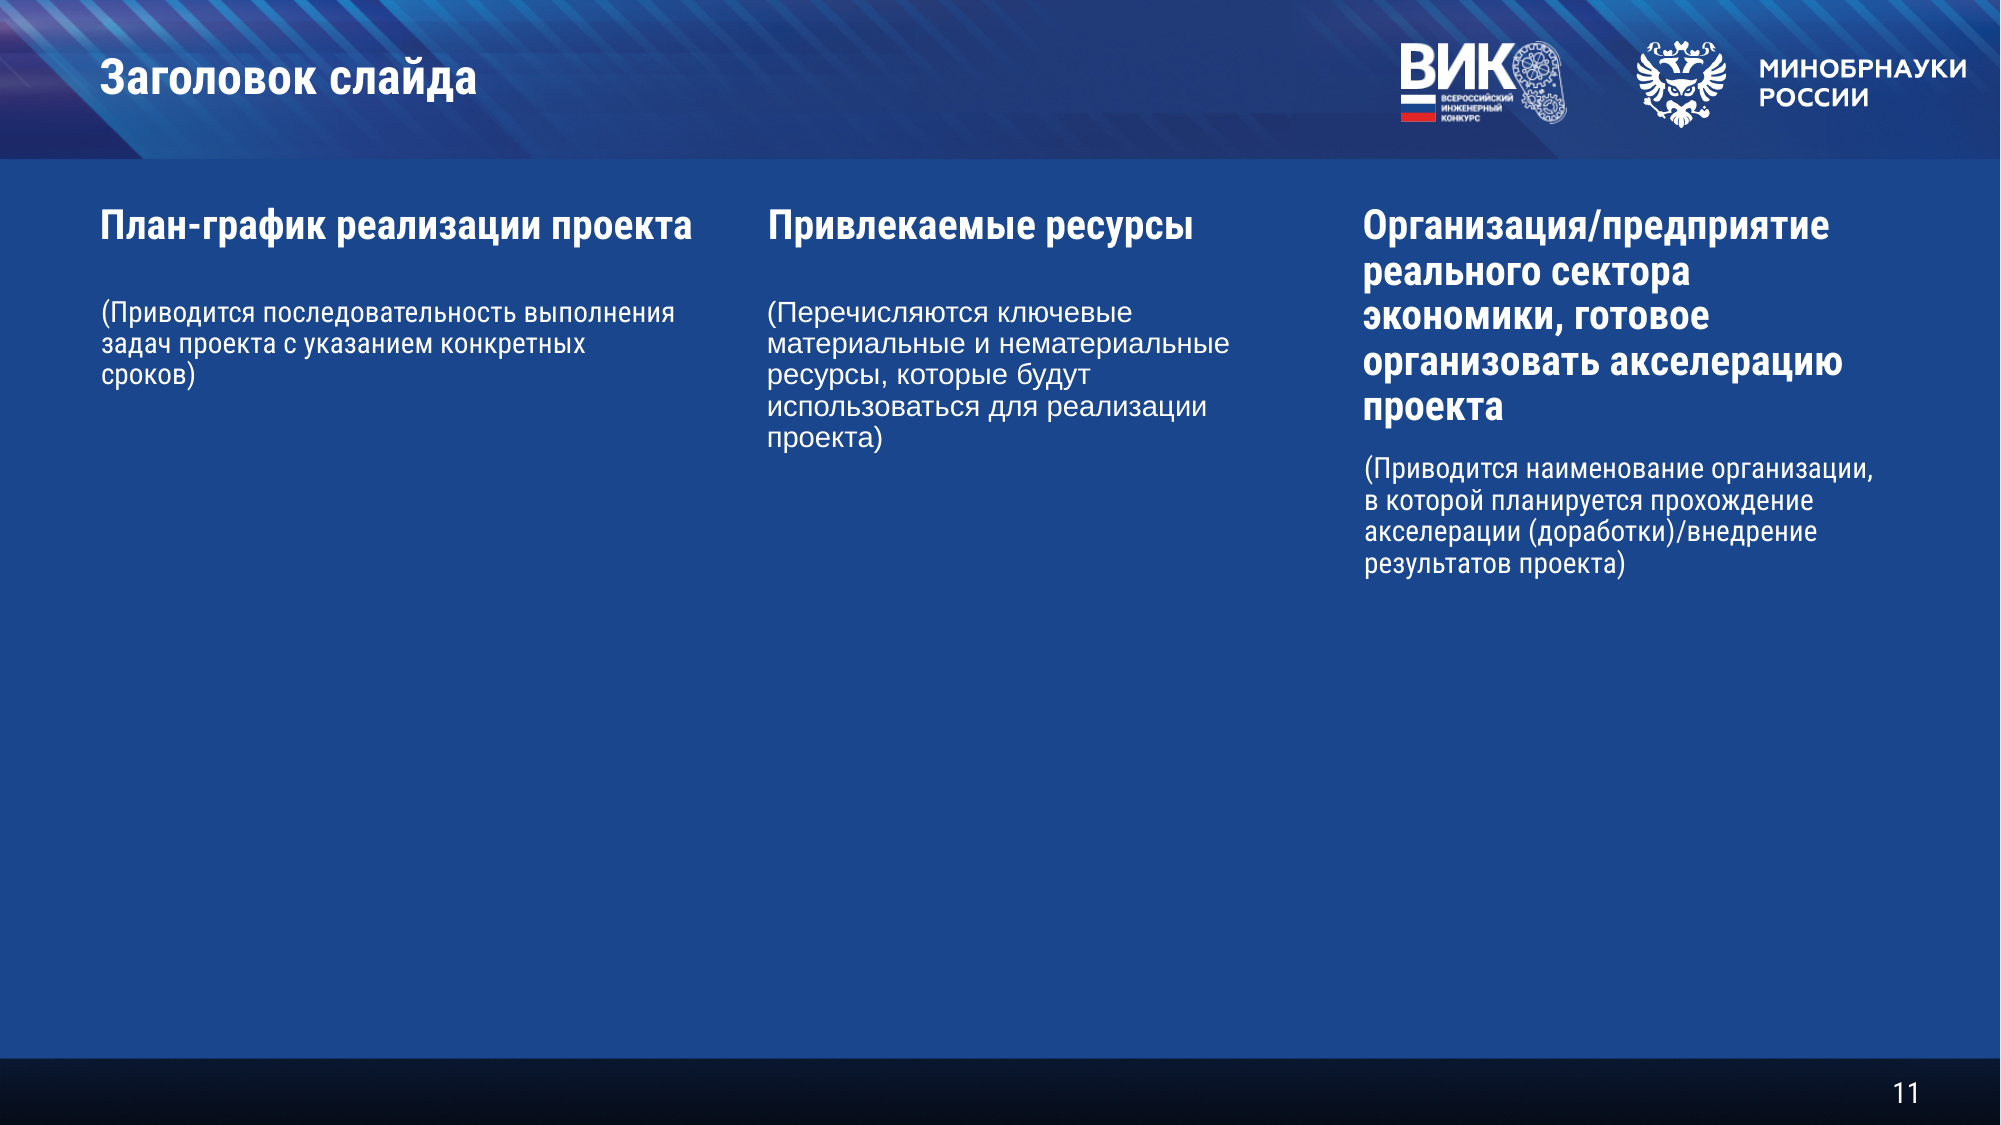

# Заголовок слайда
План-график реализации проекта

Привлекаемые ресурсы

Организация/предприятие реального сектора экономики, готовое организовать акселерацию проекта
(Приводится последовательность выполнения задач проекта с указанием конкретных сроков)

(Перечисляются ключевые материальные и нематериальные ресурсы, которые будут использоваться для реализации проекта)

(Приводится наименование организации, в которой планируется прохождение акселерации (доработки)/внедрение результатов проекта)